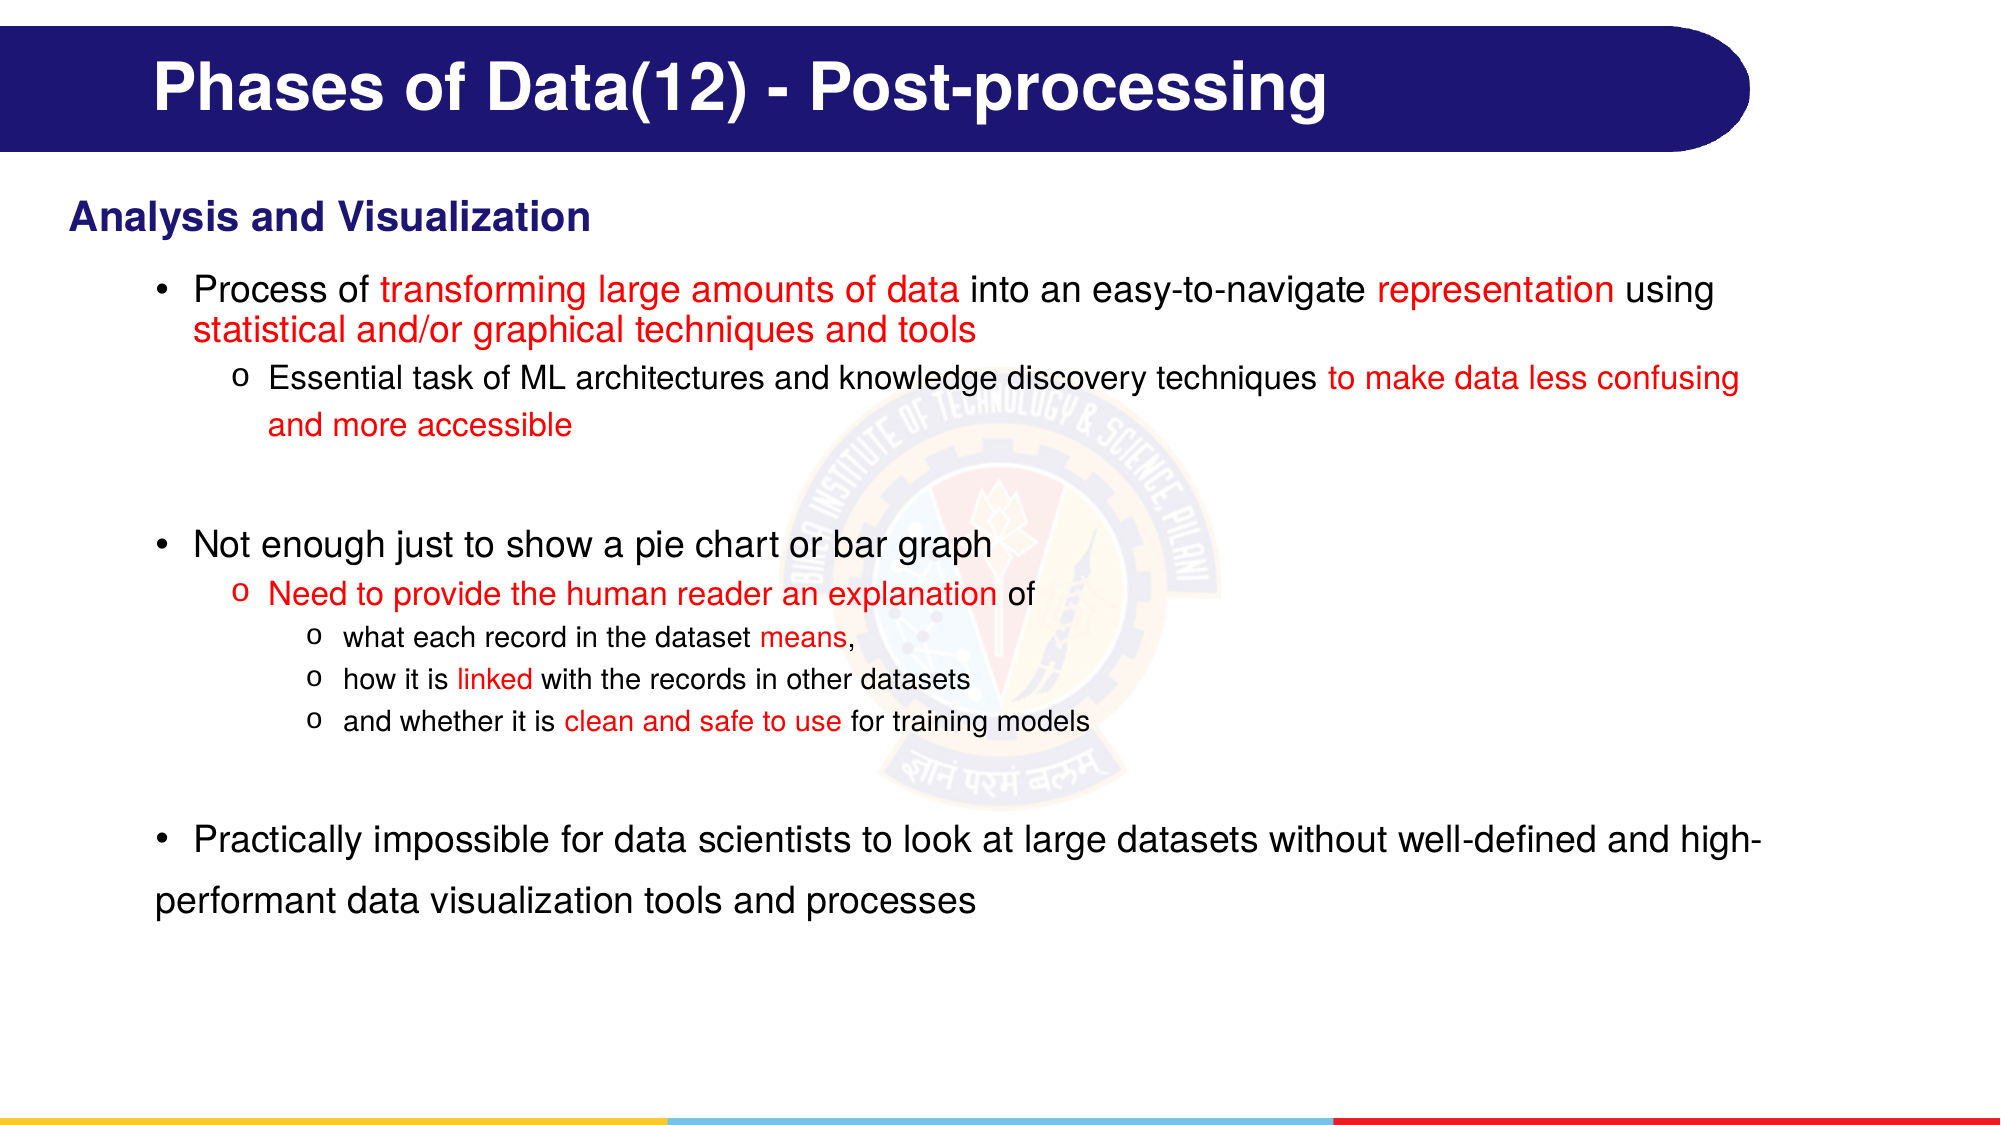

# Phases of Data(12) - Post-processing
Analysis and Visualization

Process of transforming large amounts of data into an easy-to-navigate representation using statistical and/or graphical techniques and tools
Essential task of ML architectures and knowledge discovery techniques to make data less confusing
    and more accessible

Not enough just to show a pie chart or bar graph
Need to provide the human reader an explanation of
what each record in the dataset means,
how it is linked with the records in other datasets
and whether it is clean and safe to use for training models

Practically impossible for data scientists to look at large datasets without well-defined and high-
performant data visualization tools and processes